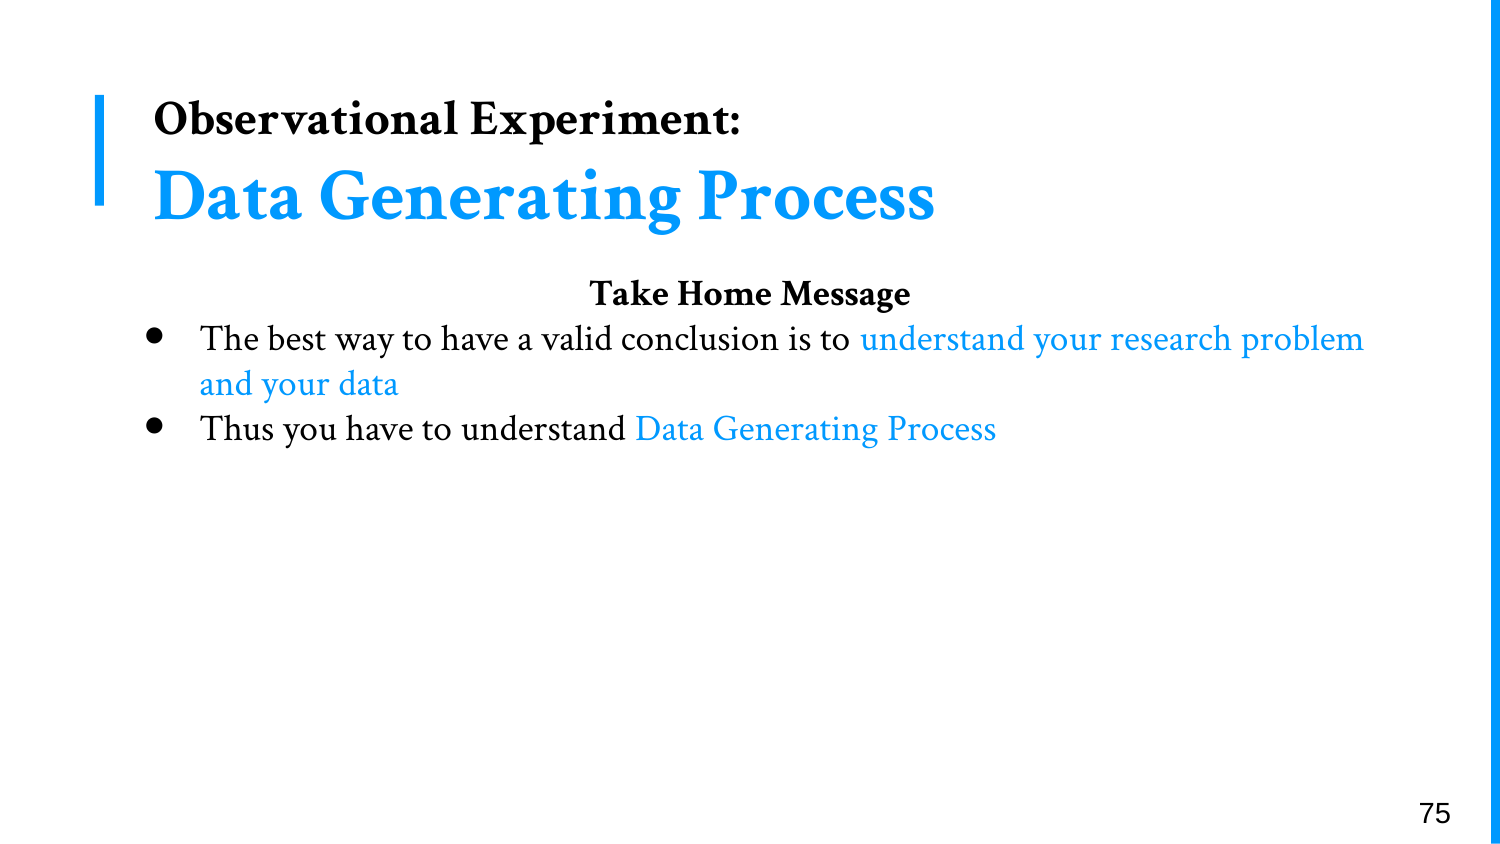

# Observational Experiment:
Data Generating Process

Take Home Message
The best way to have a valid conclusion is to understand your research problem and your data
Thus you have to understand Data Generating Process

75